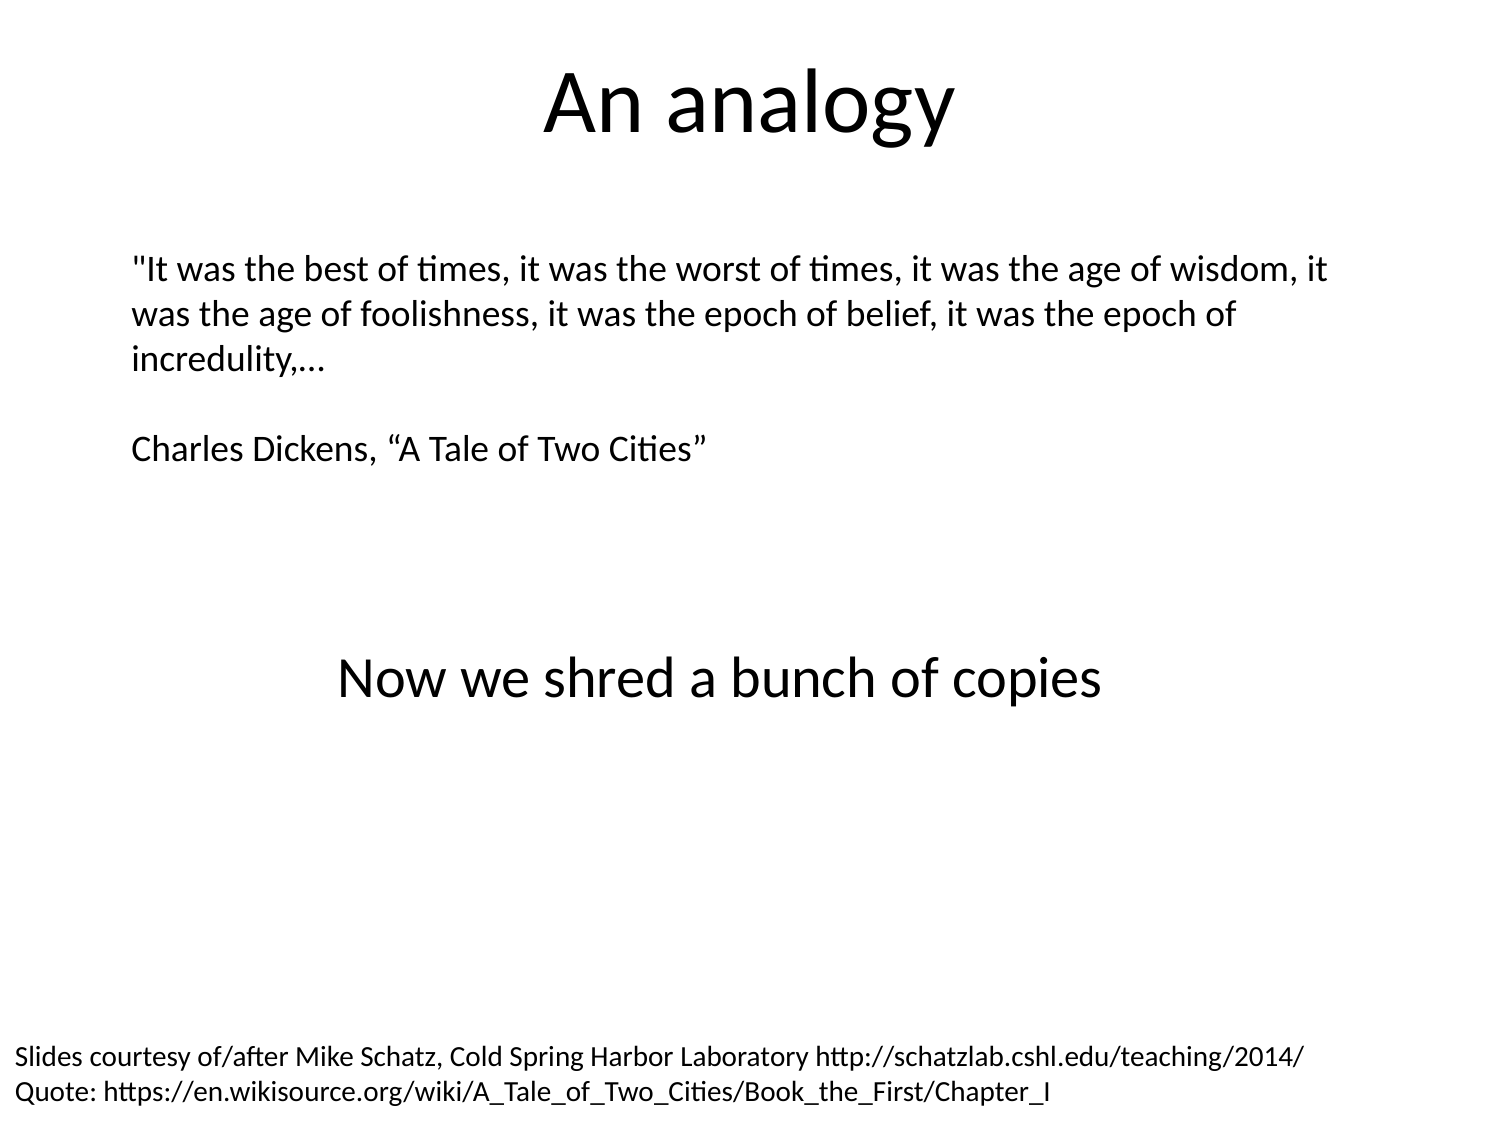

# An analogy
"It was the best of times, it was the worst of times, it was the age of wisdom, it was the age of foolishness, it was the epoch of belief, it was the epoch of incredulity,…

Charles Dickens, “A Tale of Two Cities”
Now we shred a bunch of copies
Slides courtesy of/after Mike Schatz, Cold Spring Harbor Laboratory http://schatzlab.cshl.edu/teaching/2014/
Quote: https://en.wikisource.org/wiki/A_Tale_of_Two_Cities/Book_the_First/Chapter_I